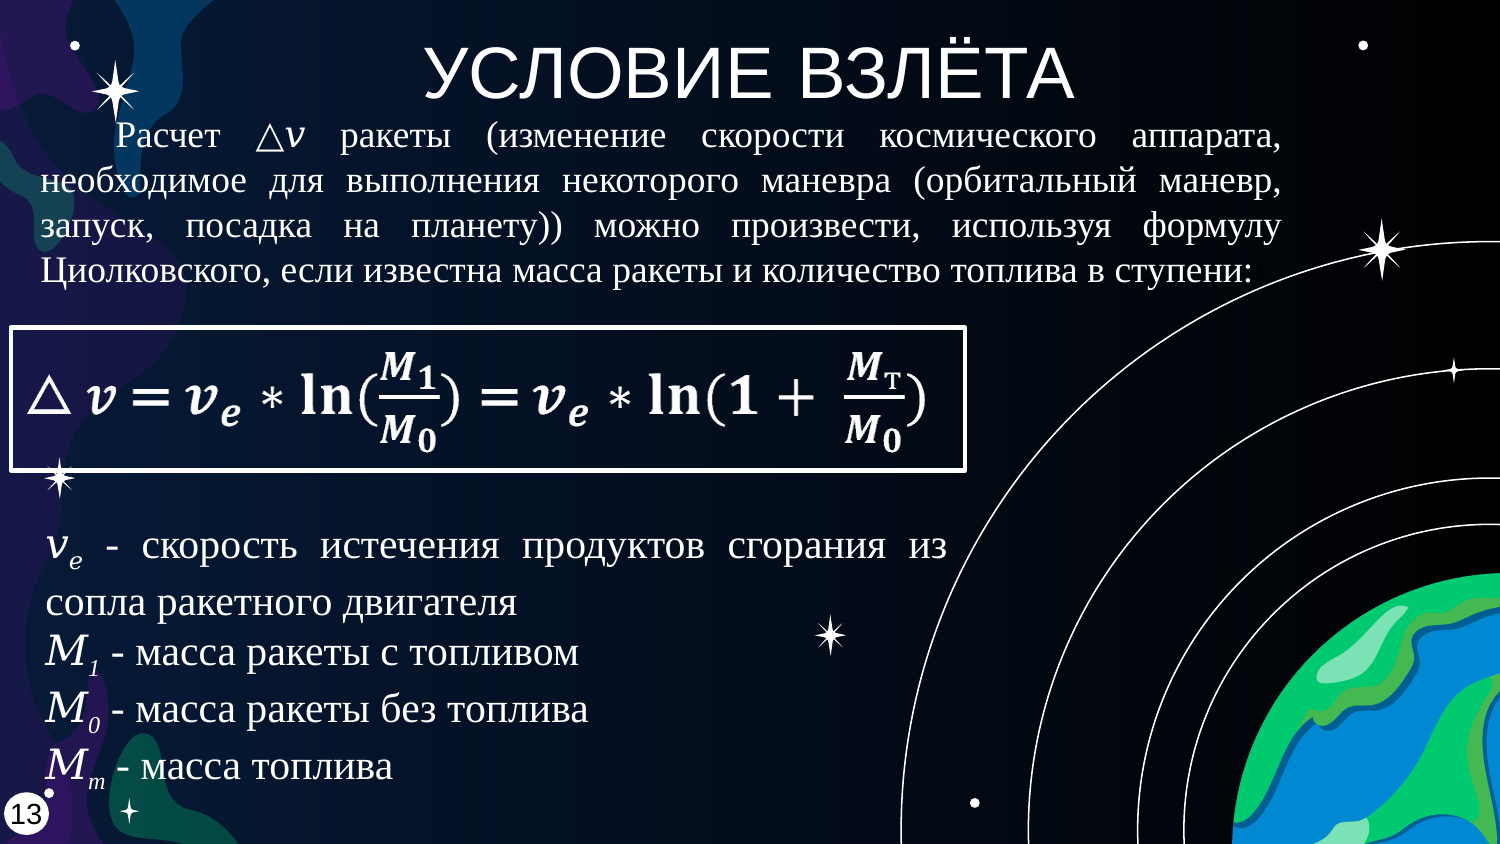

# УСЛОВИЕ ВЗЛЁТА
Расчет △𝑣 ракеты (изменение скорости космического аппарата, необходимое для выполнения некоторого маневра (орбитальный маневр, запуск, посадка на планету)) можно произвести, используя формулу Циолковского, если известна масса ракеты и количество топлива в ступени::

𝑣𝑒 - скорость истечения продуктов сгорания из сопла ракетного двигателя
𝑀1 - масса ракеты с топливом
𝑀0 - масса ракеты без топлива
𝑀т - масса топлива

13